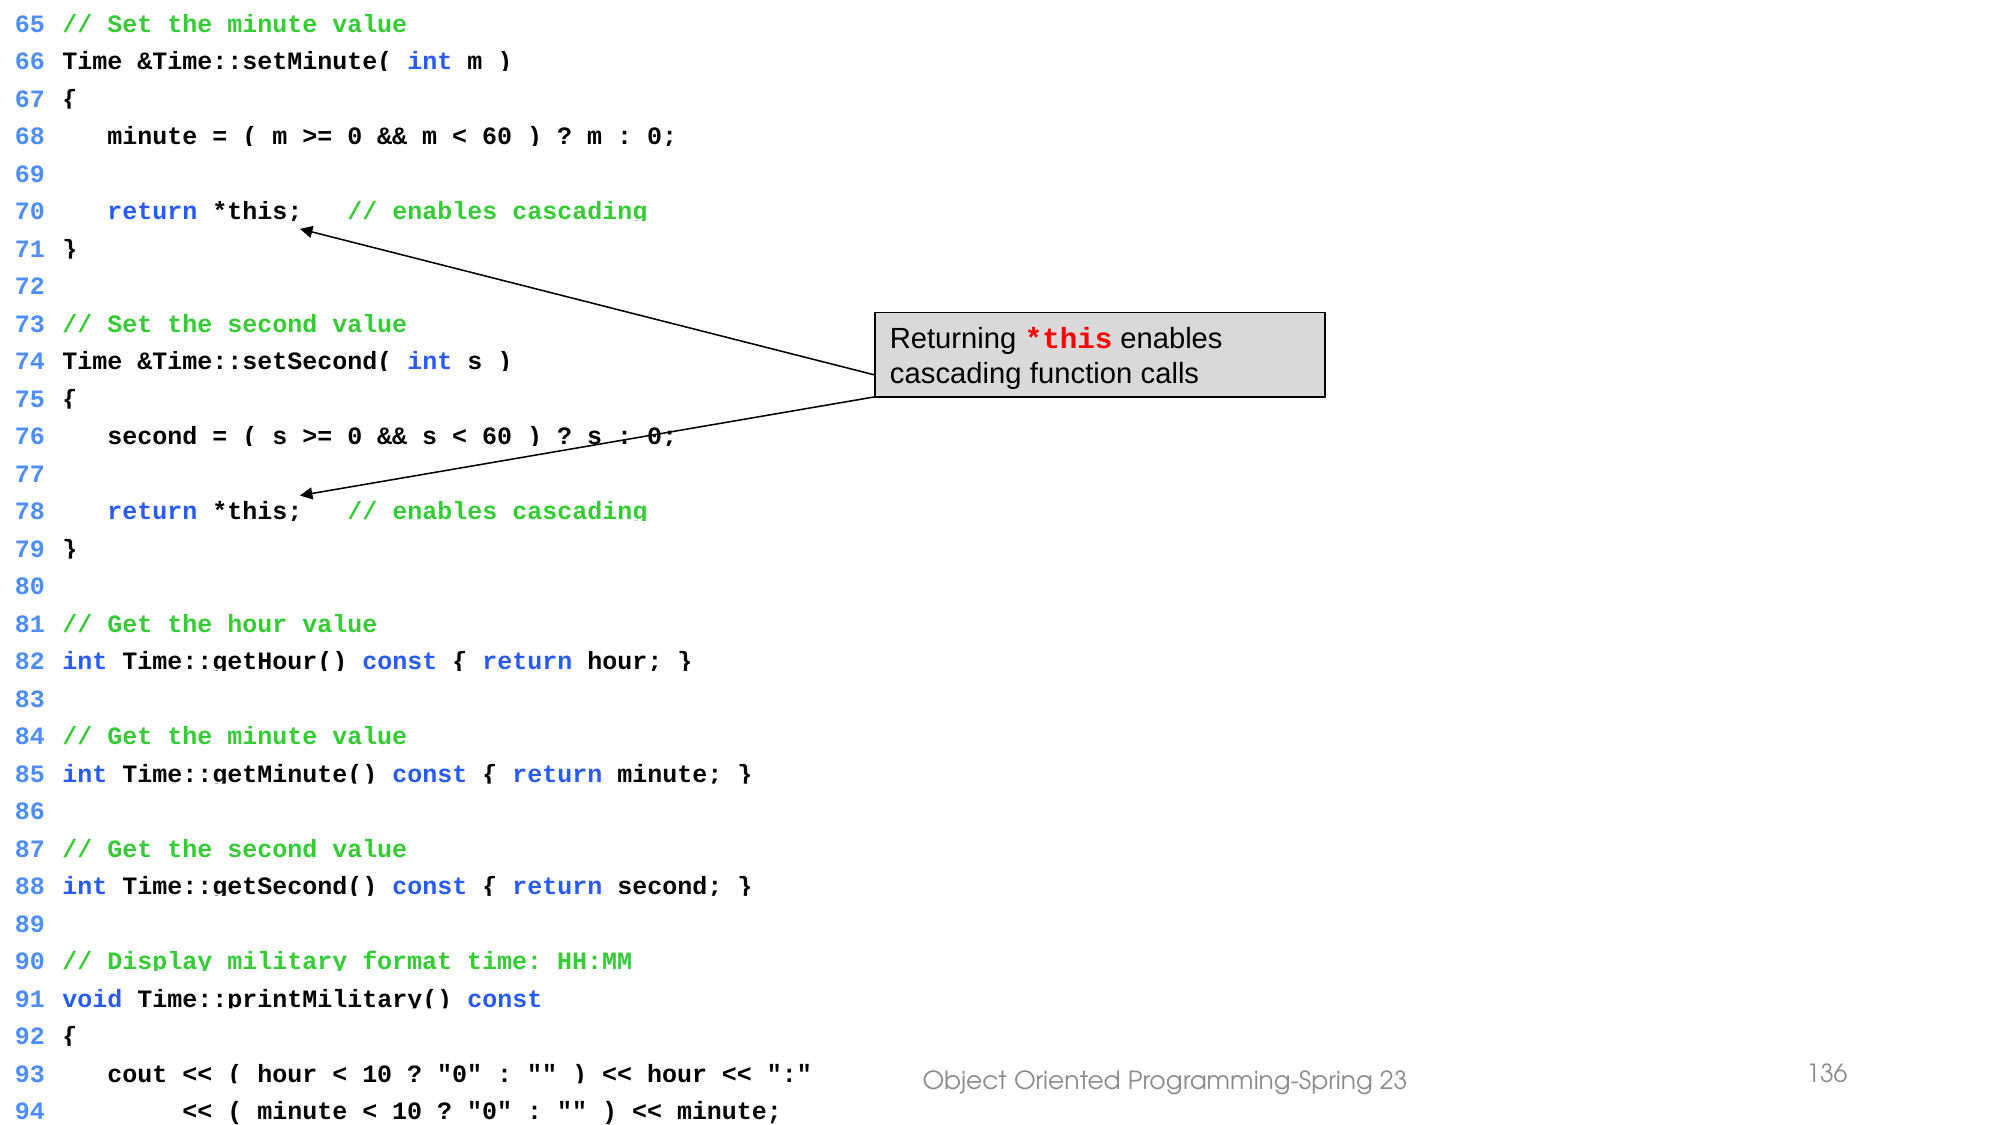

65	// Set the minute value

	66	Time &Time::setMinute( int m )

	67	{

	68	   minute = ( m >= 0 && m < 60 ) ? m : 0;

	69

	70	   return *this;   // enables cascading

	71	}

	72

	73	// Set the second value

	74	Time &Time::setSecond( int s )

	75	{

	76	   second = ( s >= 0 && s < 60 ) ? s : 0;

	77

	78	   return *this;   // enables cascading

	79	}

	80

	81	// Get the hour value

	82	int Time::getHour() const { return hour; }

	83

	84	// Get the minute value

	85	int Time::getMinute() const { return minute; }

	86

	87	// Get the second value

	88	int Time::getSecond() const { return second; }

	89

	90	// Display military format time: HH:MM

	91	void Time::printMilitary() const

	92	{

	93	   cout << ( hour < 10 ? "0" : "" ) << hour << ":"

	94	        << ( minute < 10 ? "0" : "" ) << minute;

Returning *this enables cascading function calls

136
Object Oriented Programming-Spring 23